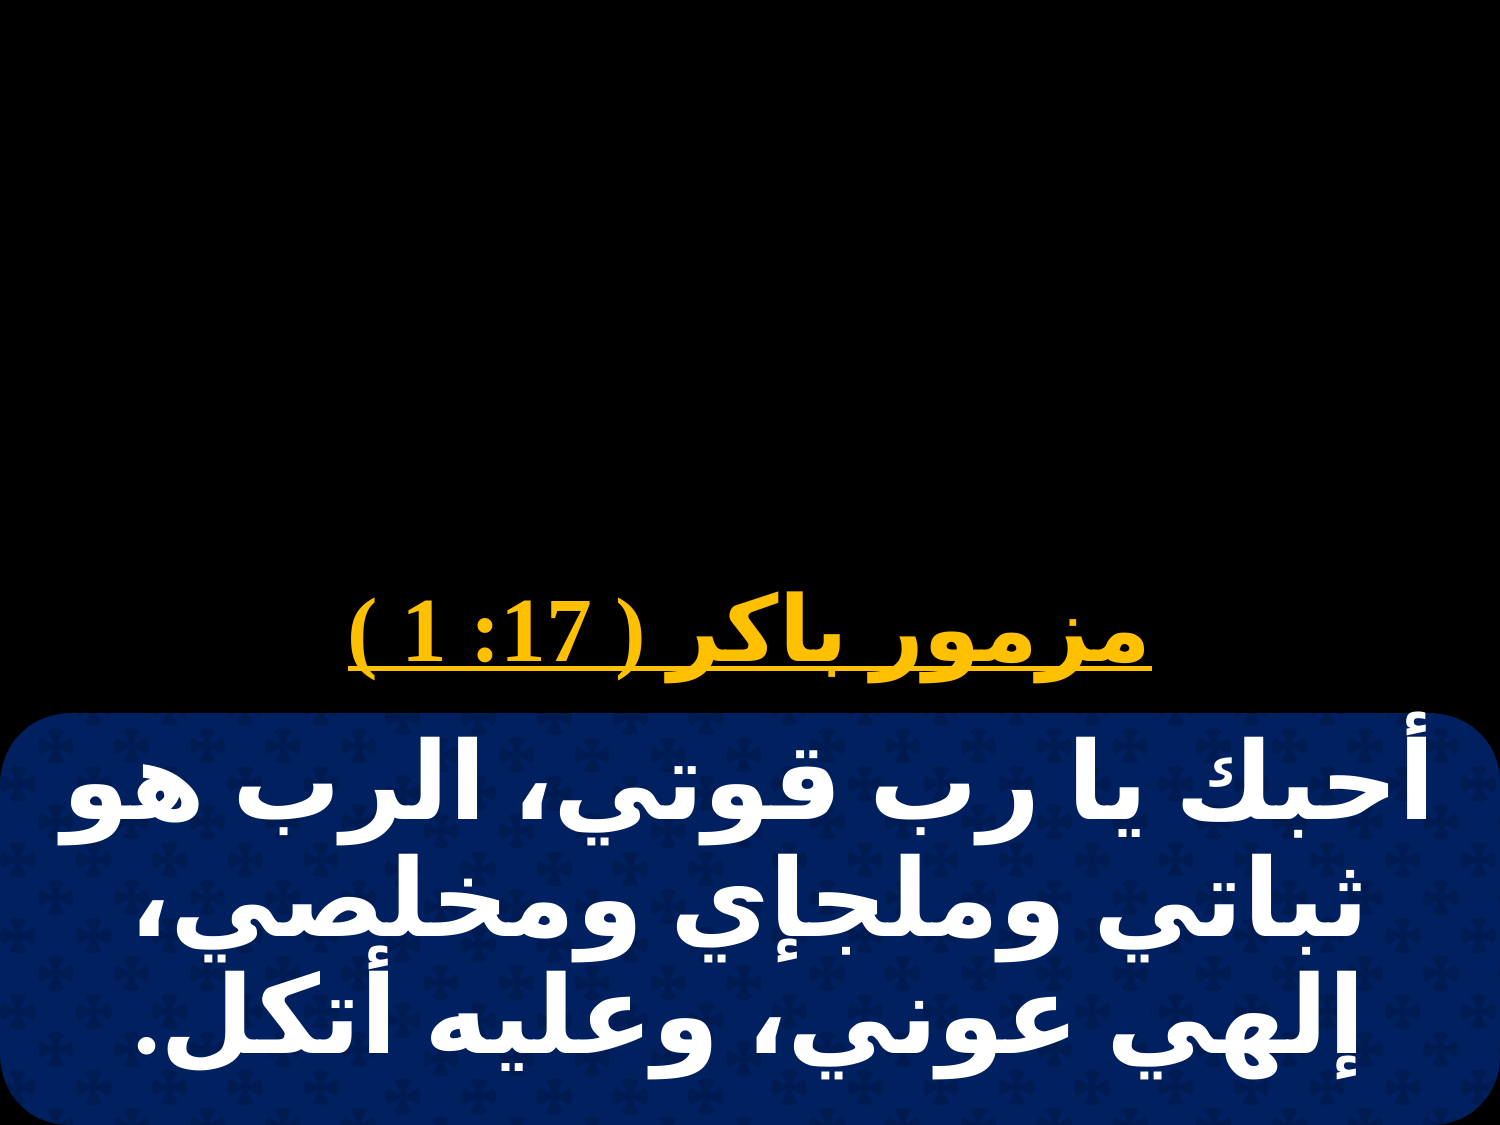

# باكر الأحد الأول
مزمور باكر ( 17: 1 )
أحبك يا رب قوتي، الرب هو ثباتي وملجإي ومخلصي، إلهي عوني، وعليه أتكل.